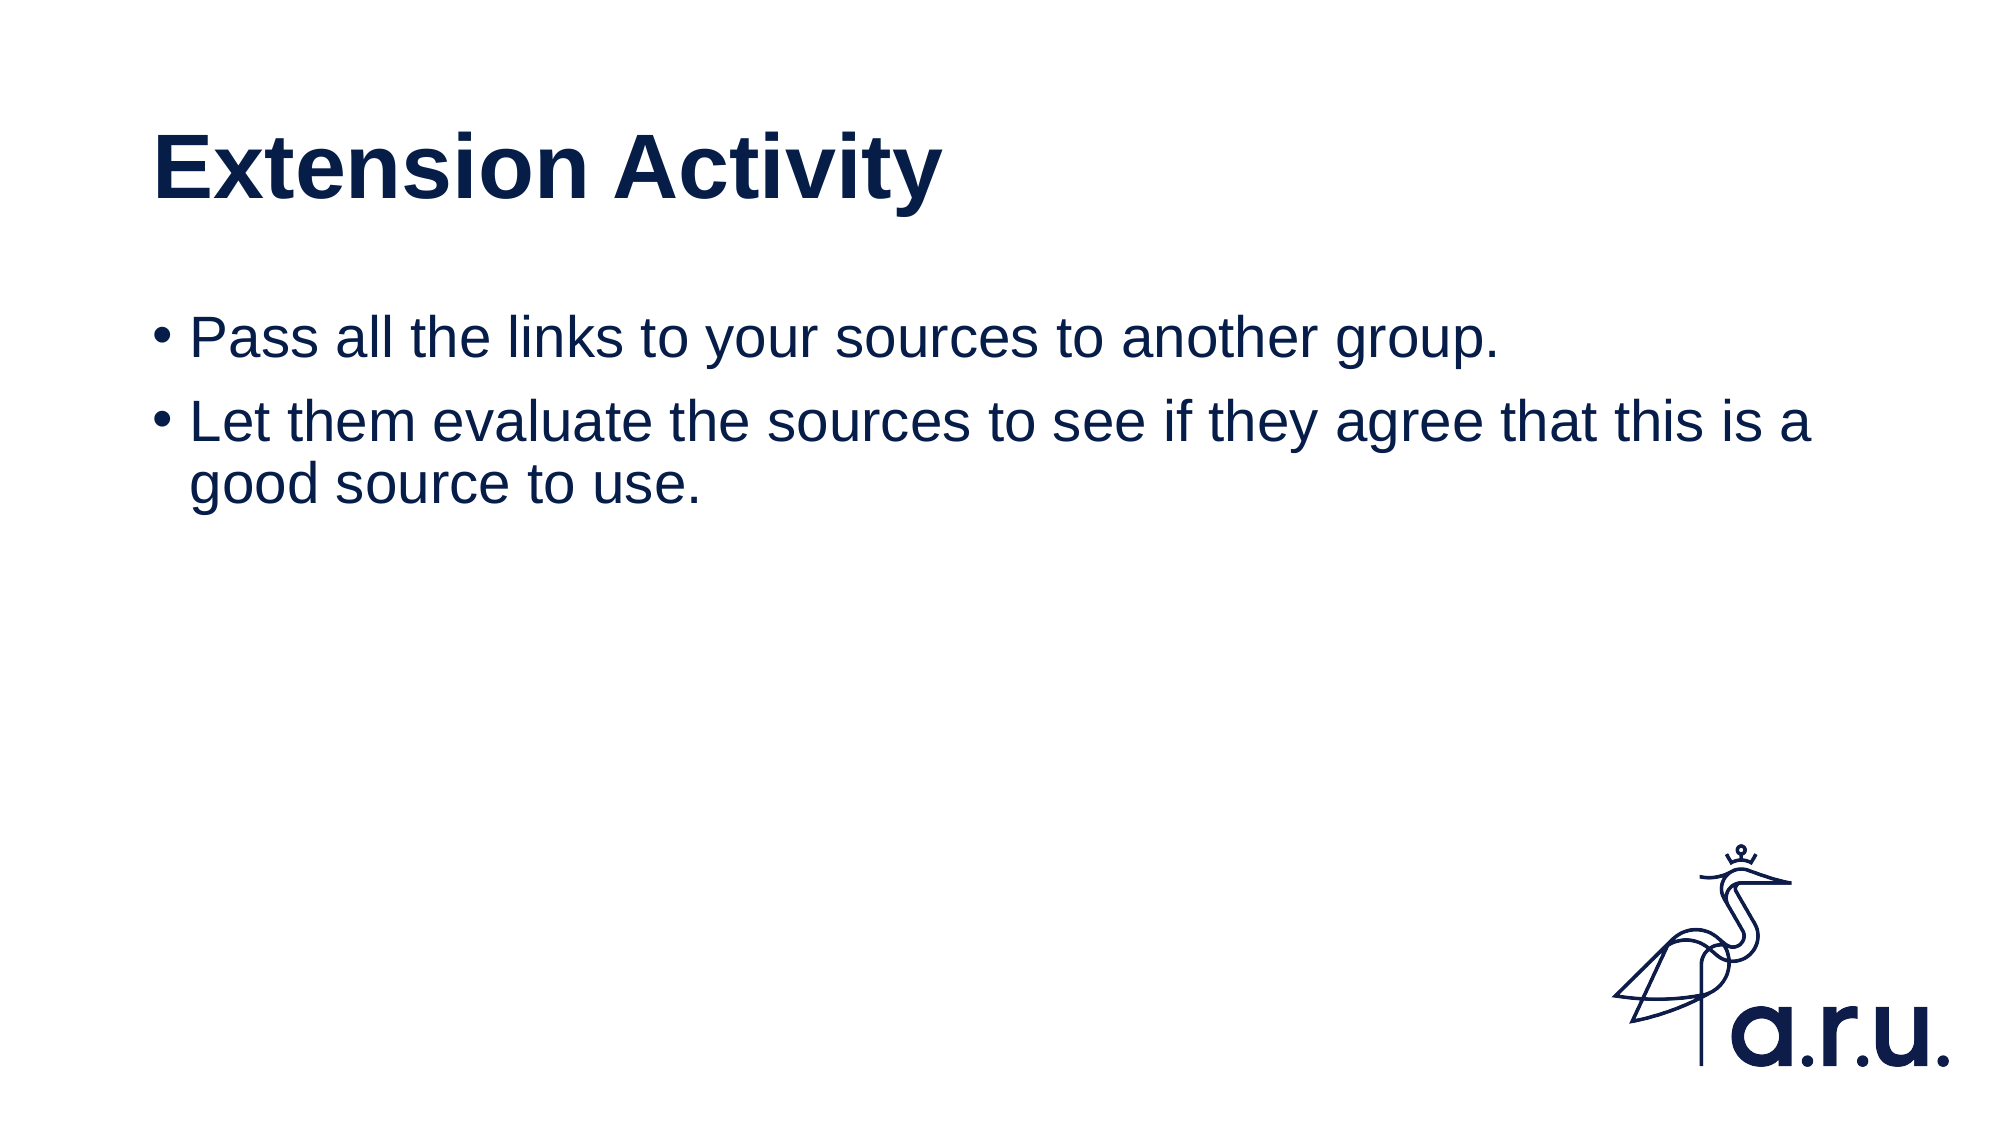

# Extension Activity
Pass all the links to your sources to another group.
Let them evaluate the sources to see if they agree that this is a good source to use.